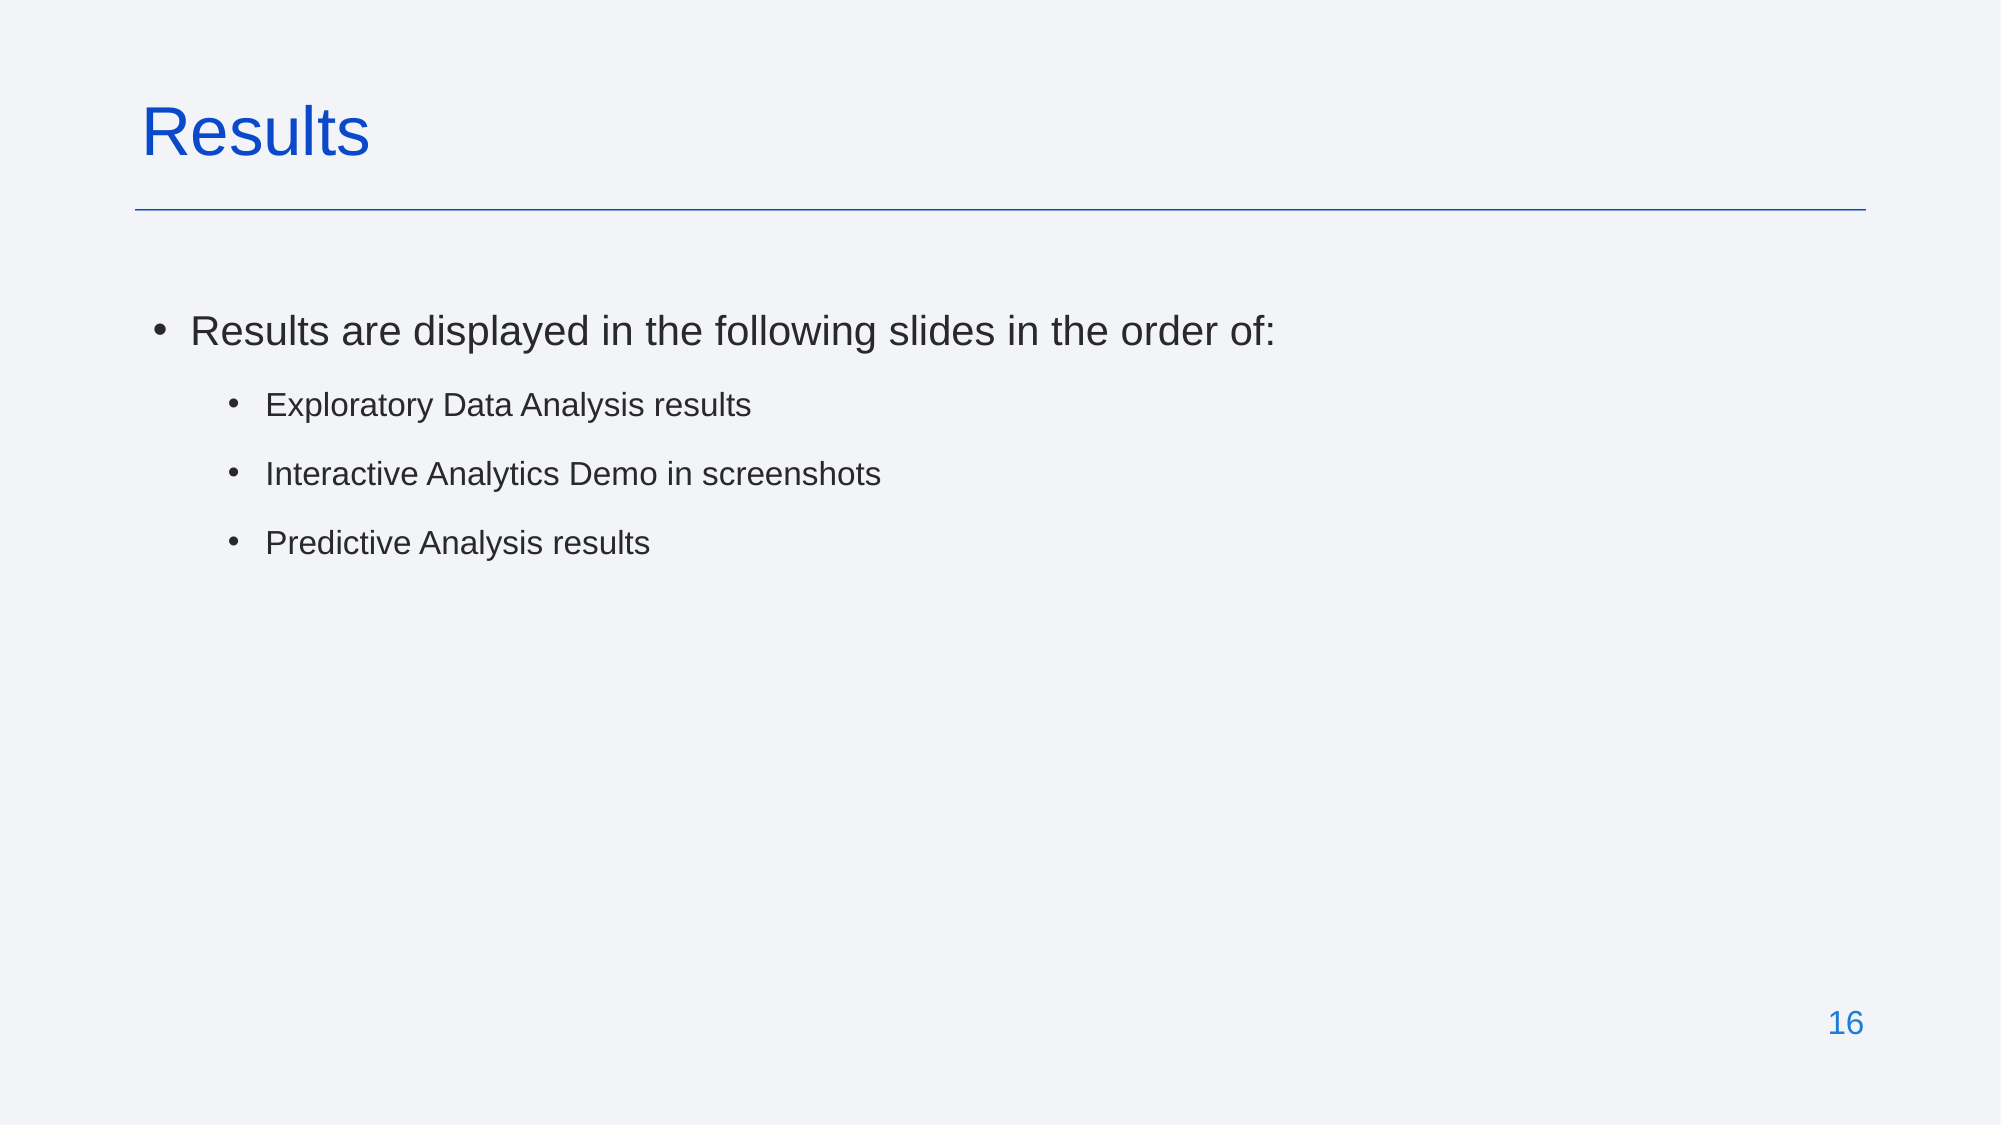

Results
Results are displayed in the following slides in the order of:
Exploratory Data Analysis results
Interactive Analytics Demo in screenshots
Predictive Analysis results
16